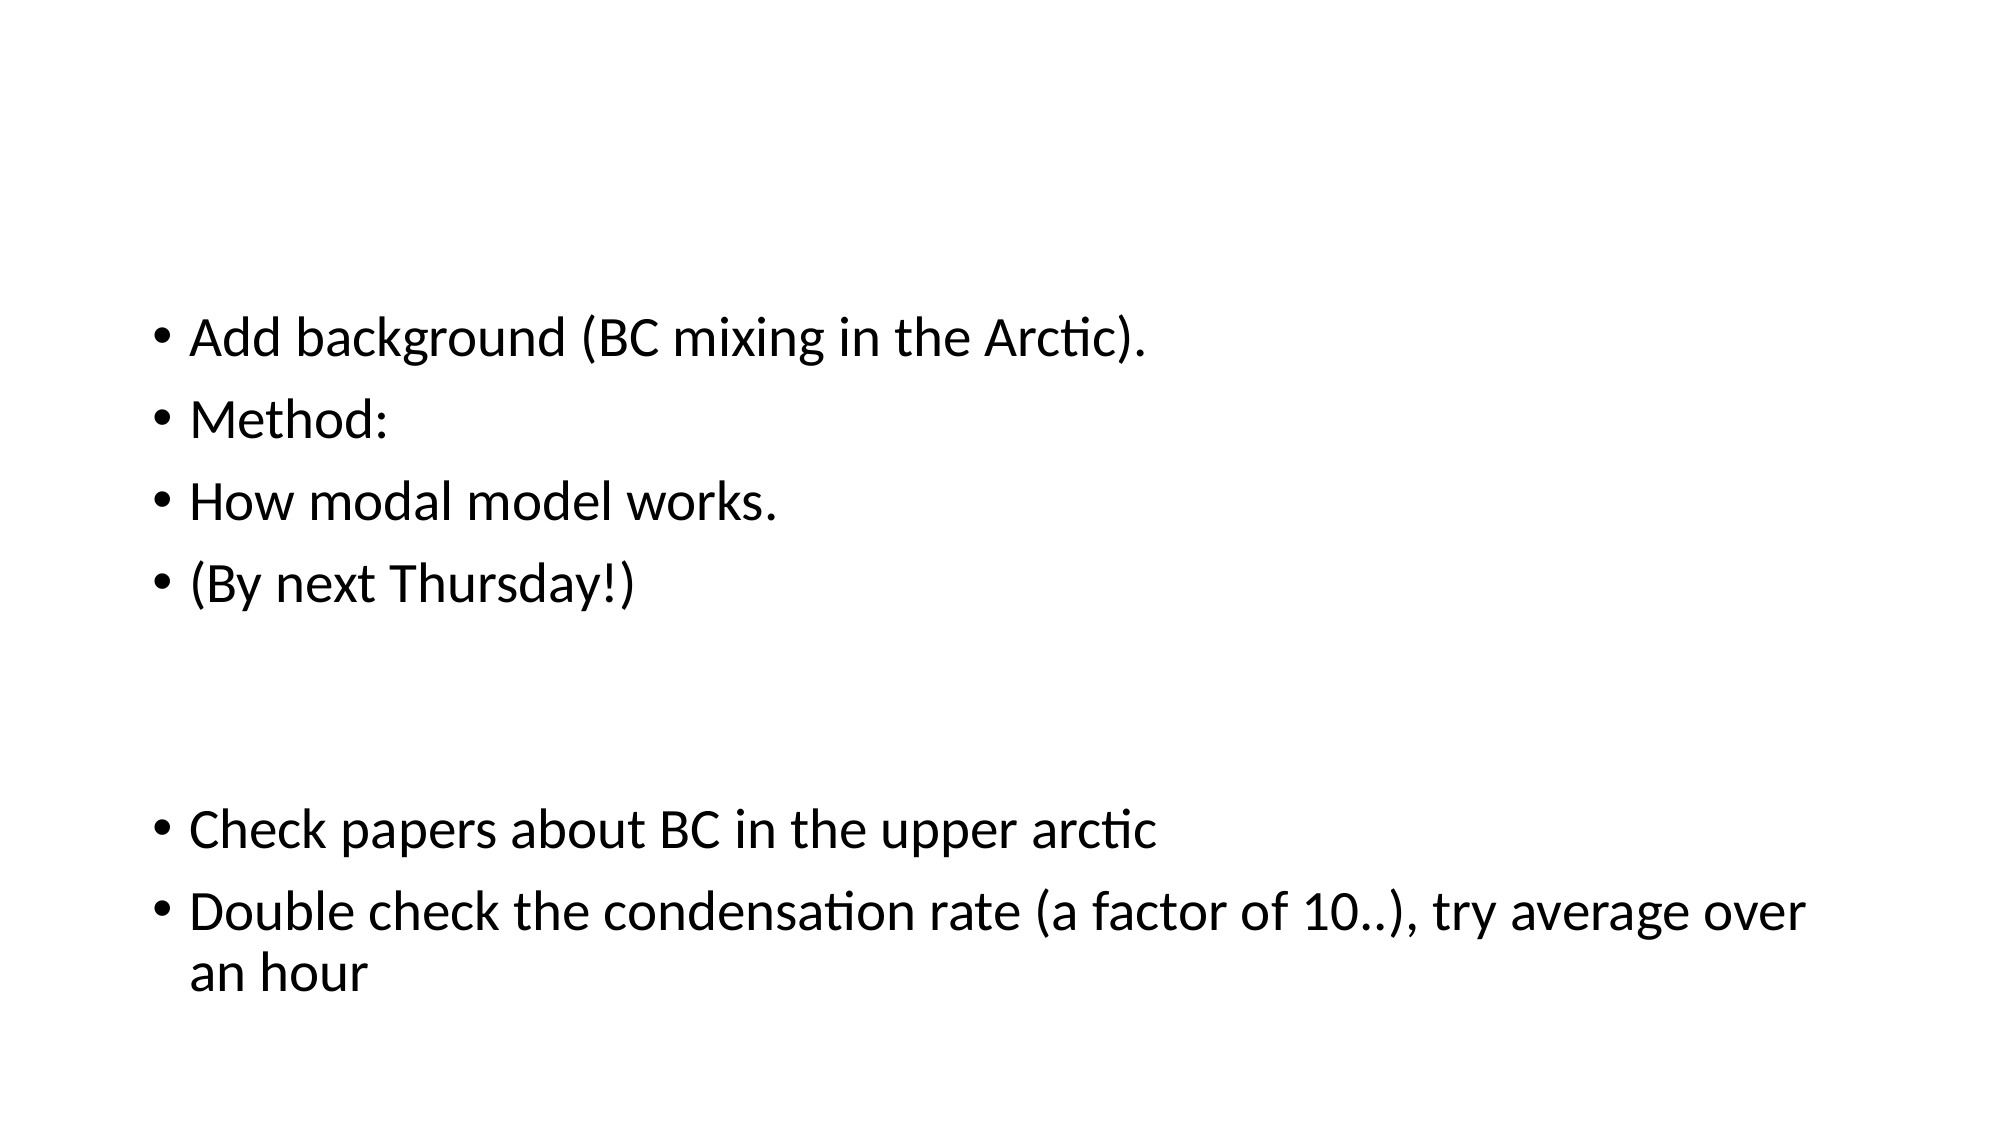

#
Add background (BC mixing in the Arctic).
Method:
How modal model works.
(By next Thursday!)

Check papers about BC in the upper arctic
Double check the condensation rate (a factor of 10..), try average over an hour